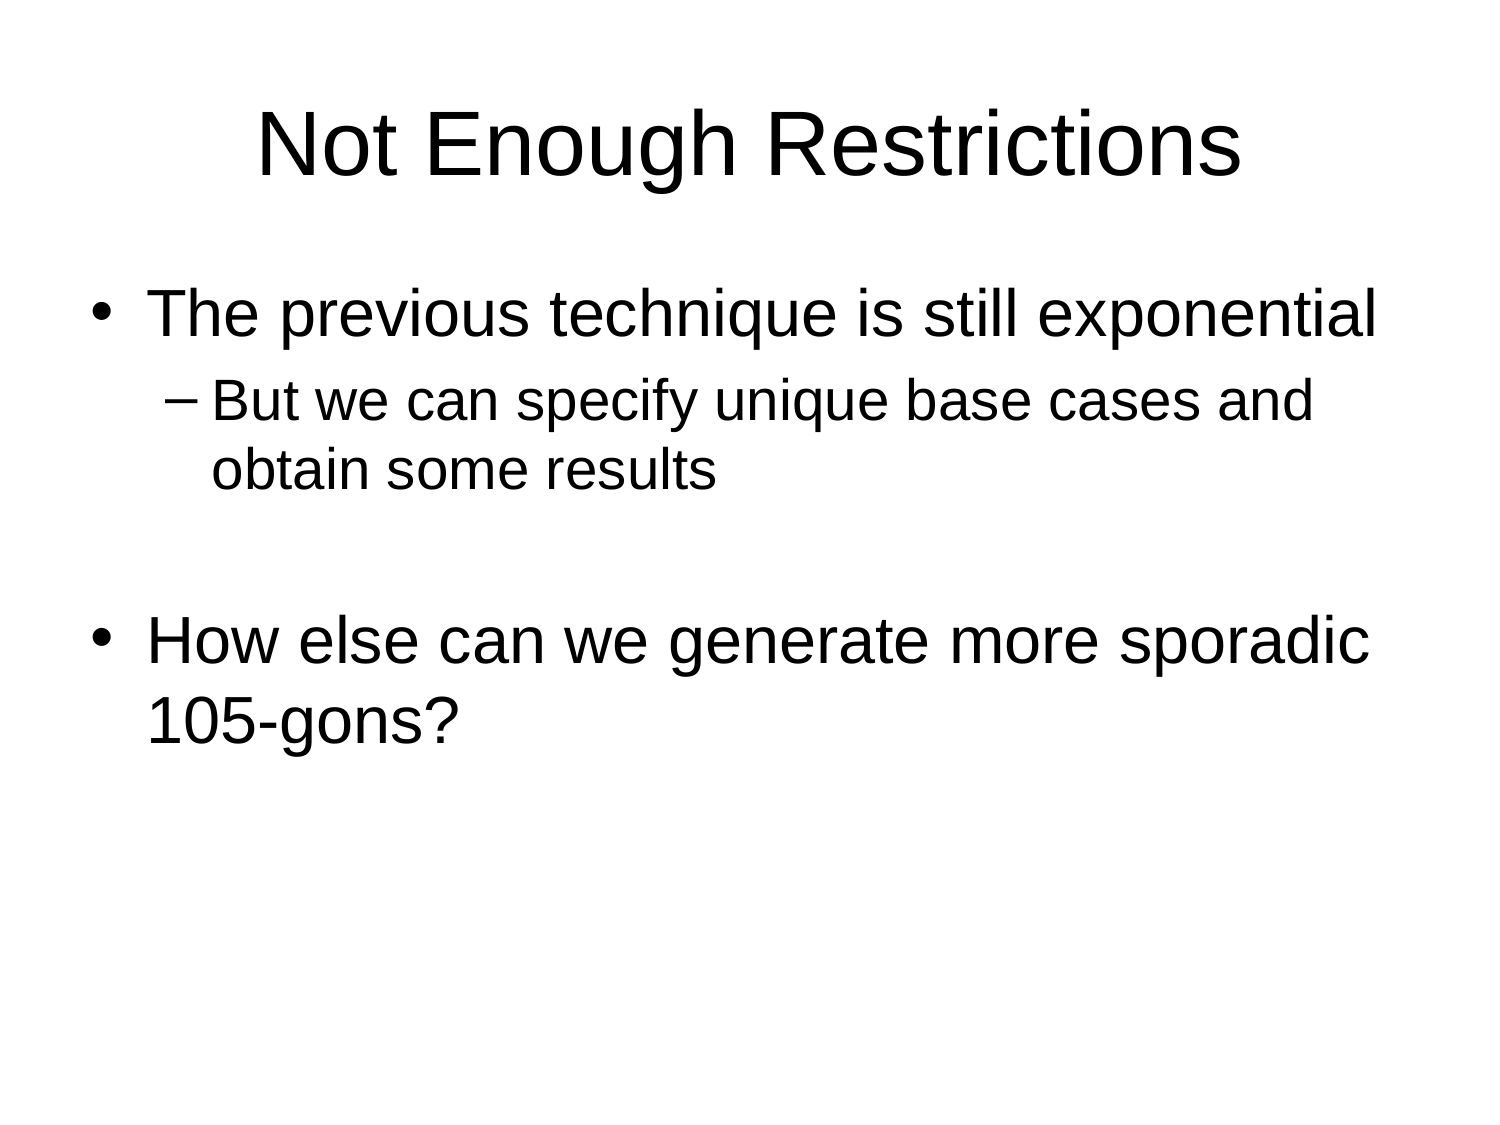

# Not Enough Restrictions
The previous technique is still exponential
But we can specify unique base cases and obtain some results

How else can we generate more sporadic 105-gons?